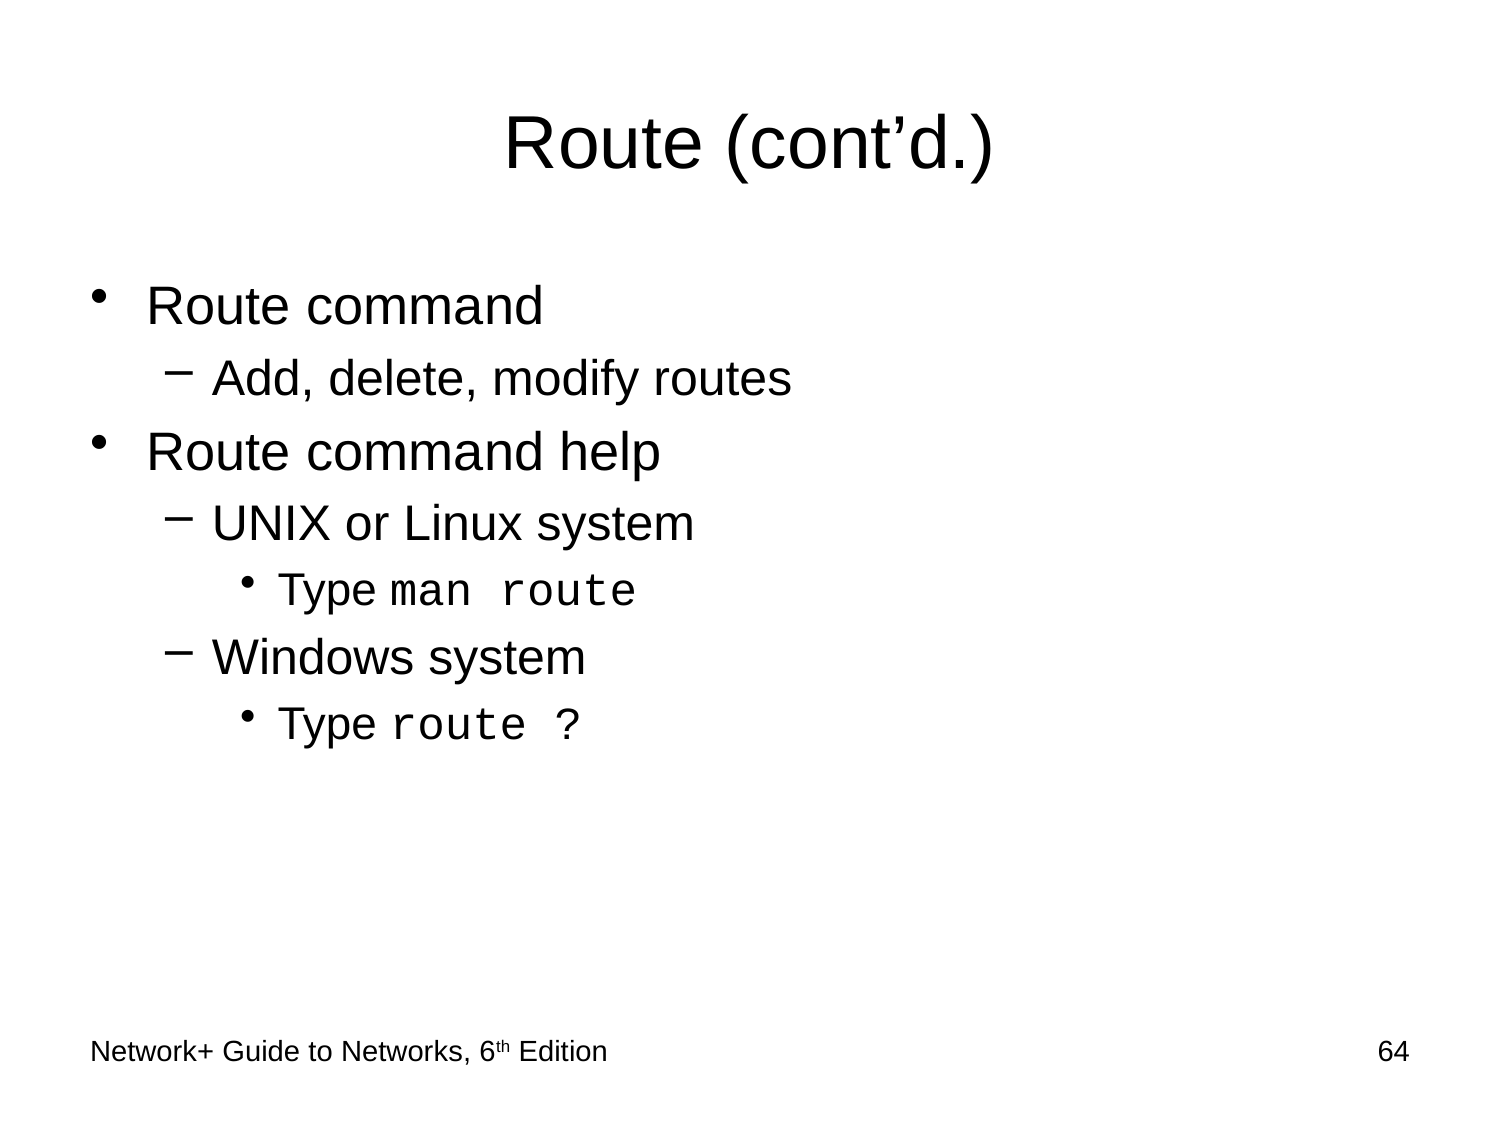

# Route (cont’d.)
Route command
Add, delete, modify routes
Route command help
UNIX or Linux system
Type man route
Windows system
Type route ?
Network+ Guide to Networks, 6th Edition
64